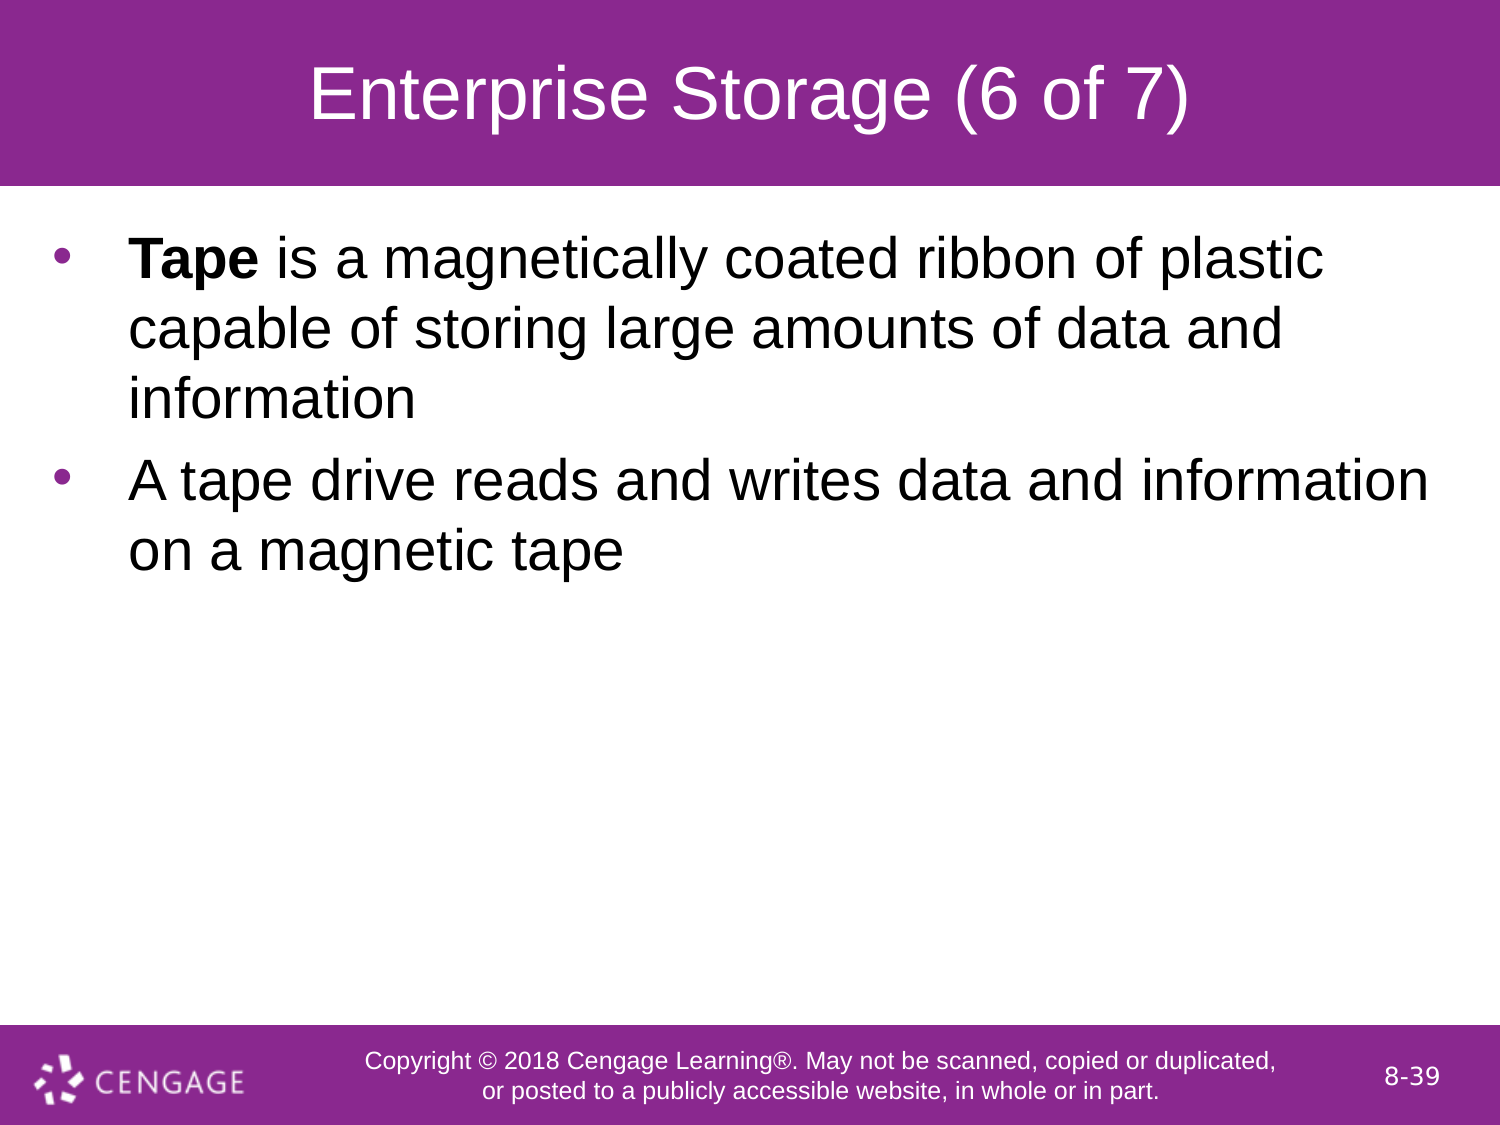

# Enterprise Storage (6 of 7)
Tape is a magnetically coated ribbon of plastic capable of storing large amounts of data and information
A tape drive reads and writes data and information on a magnetic tape